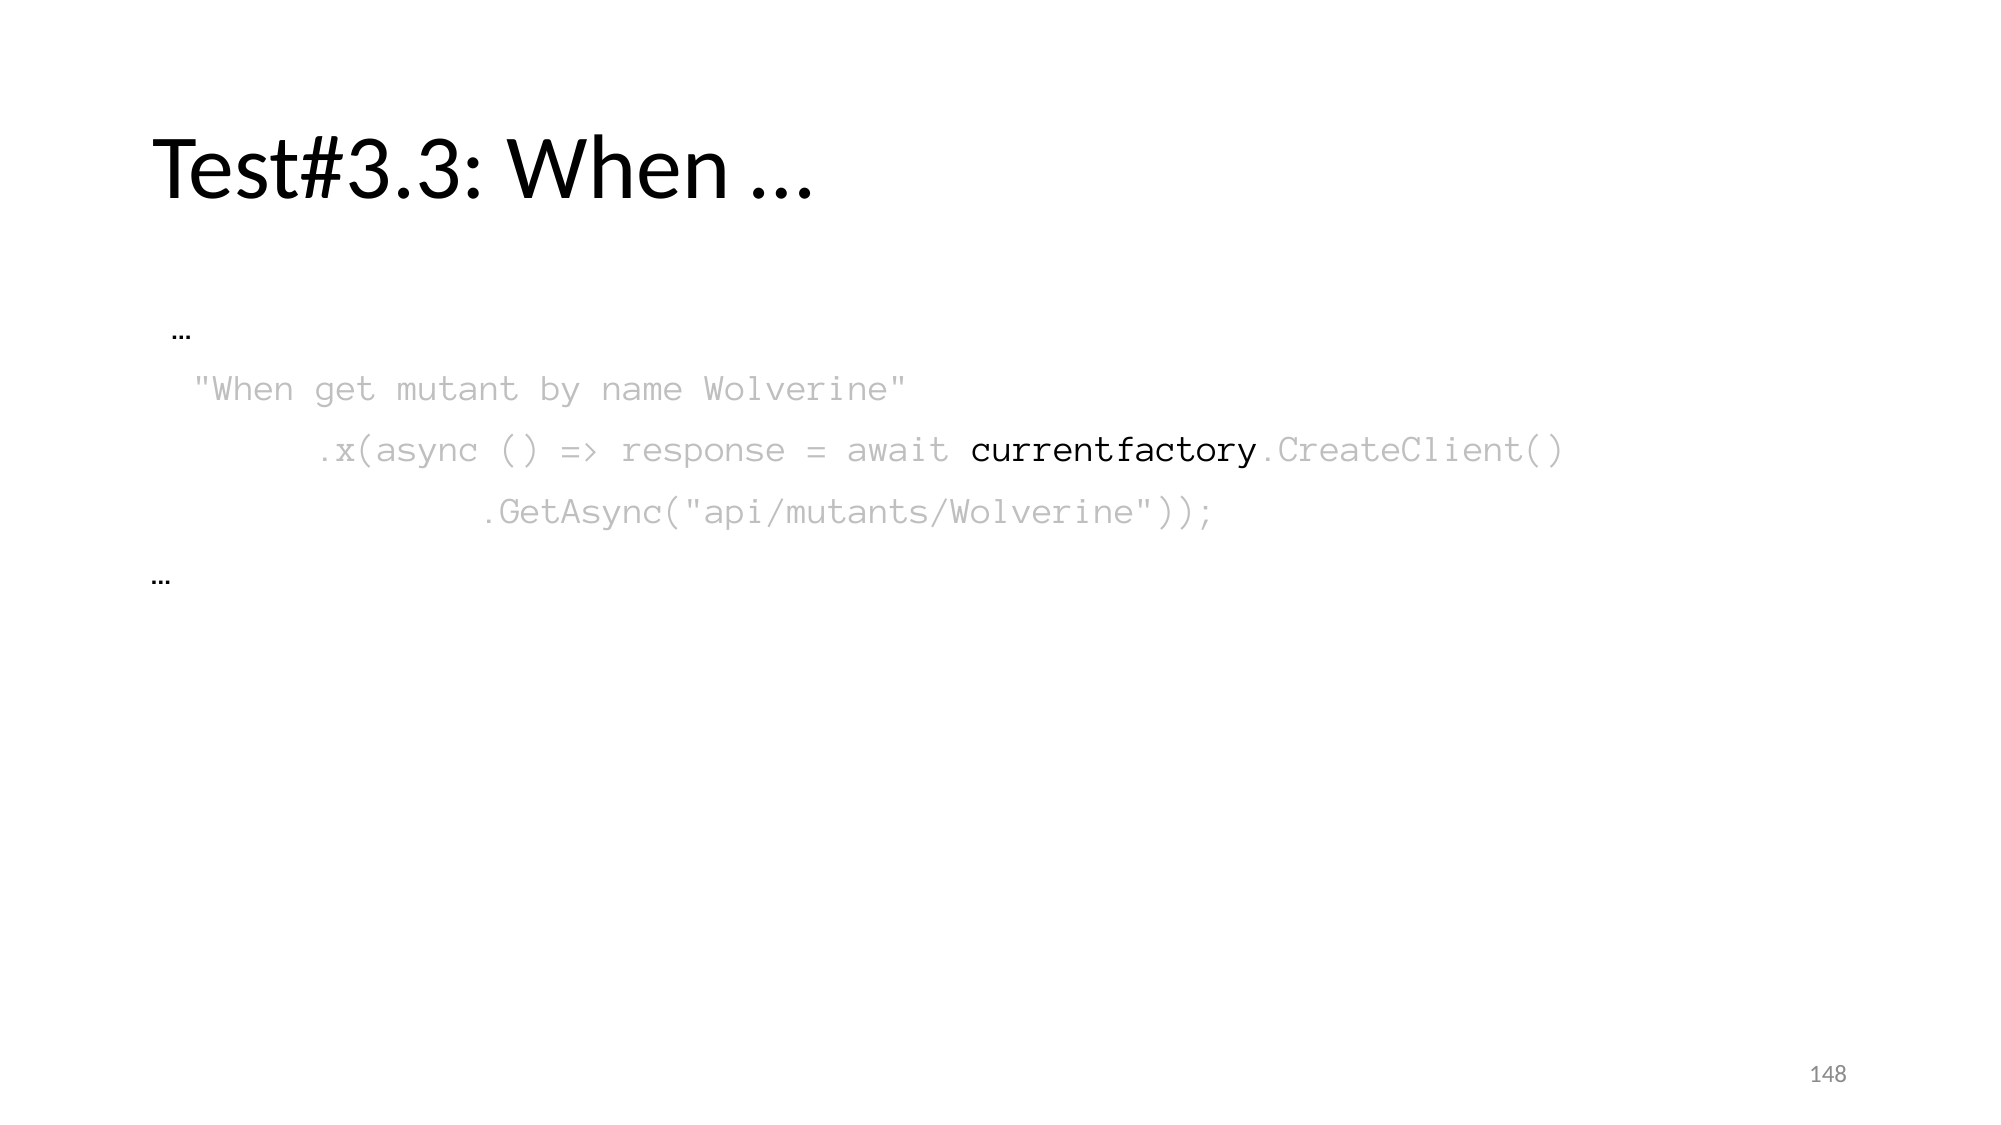

# Test#3.3: When …
 …
  "When get mutant by name Wolverine"
        .x(async () => response = await currentfactory.CreateClient()
                .GetAsync("api/mutants/Wolverine"));
…
148